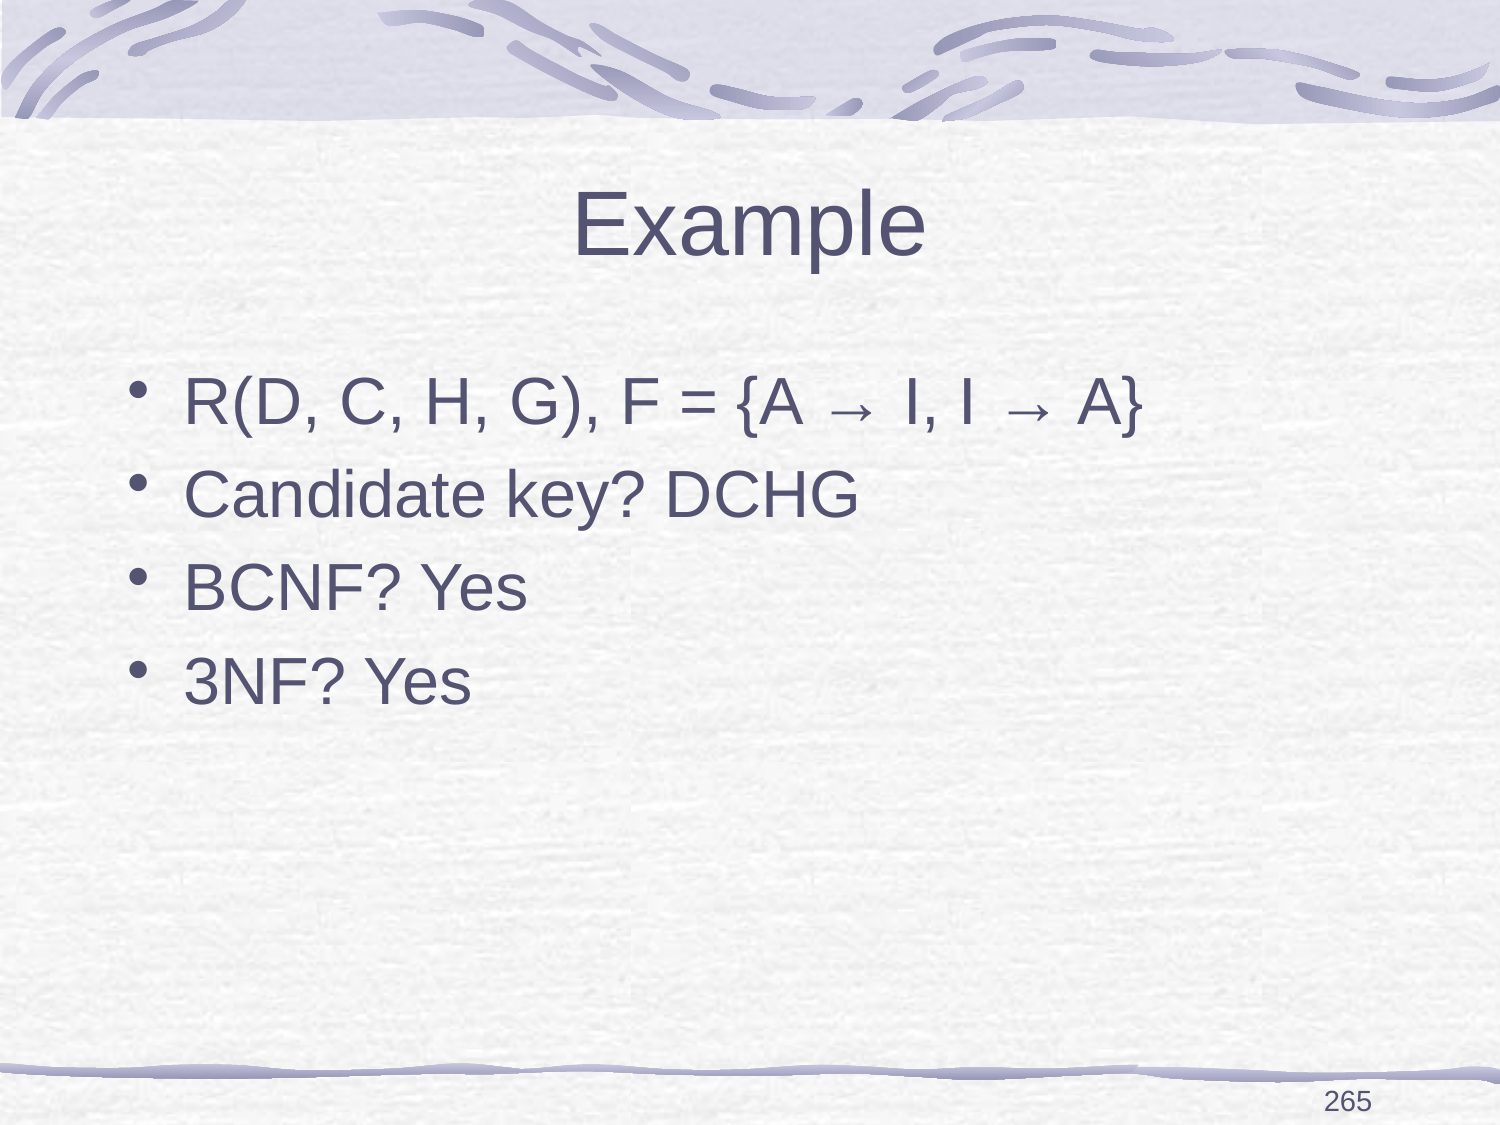

# Example
R(D, C, H, G), F = {A → I, I → A}
Candidate key? DCHG
BCNF? Yes
3NF? Yes
265